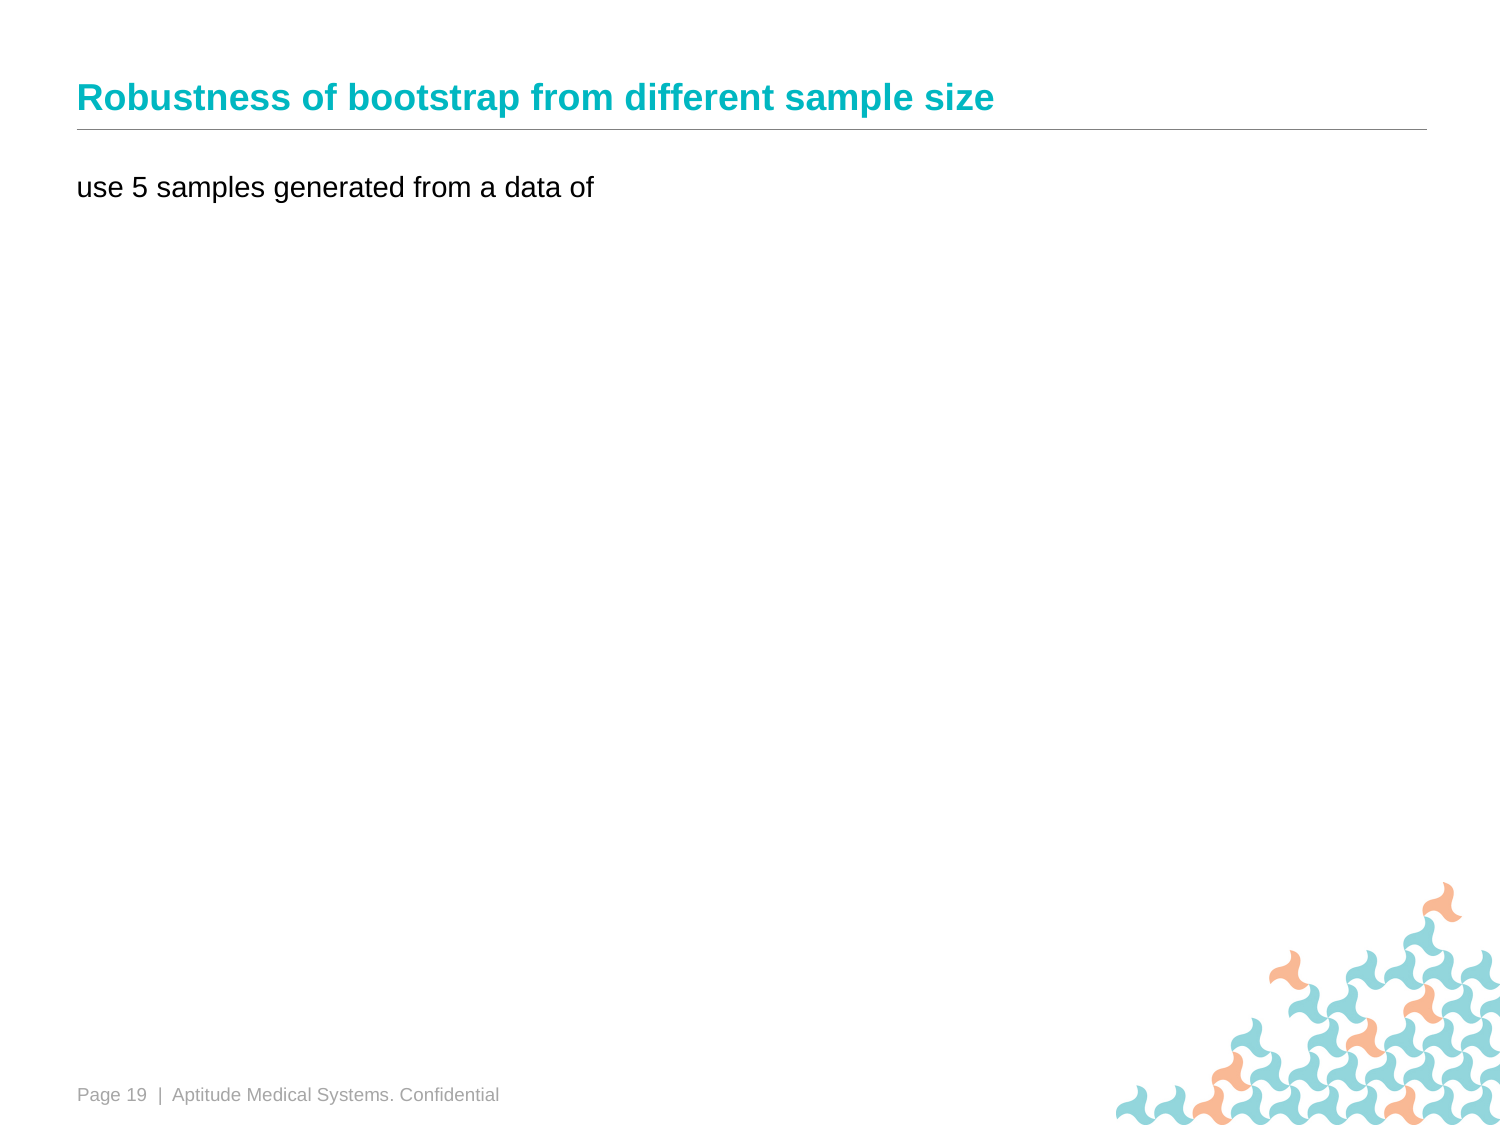

# Robustness of bootstrap from different sample size
use 5 samples generated from a data of